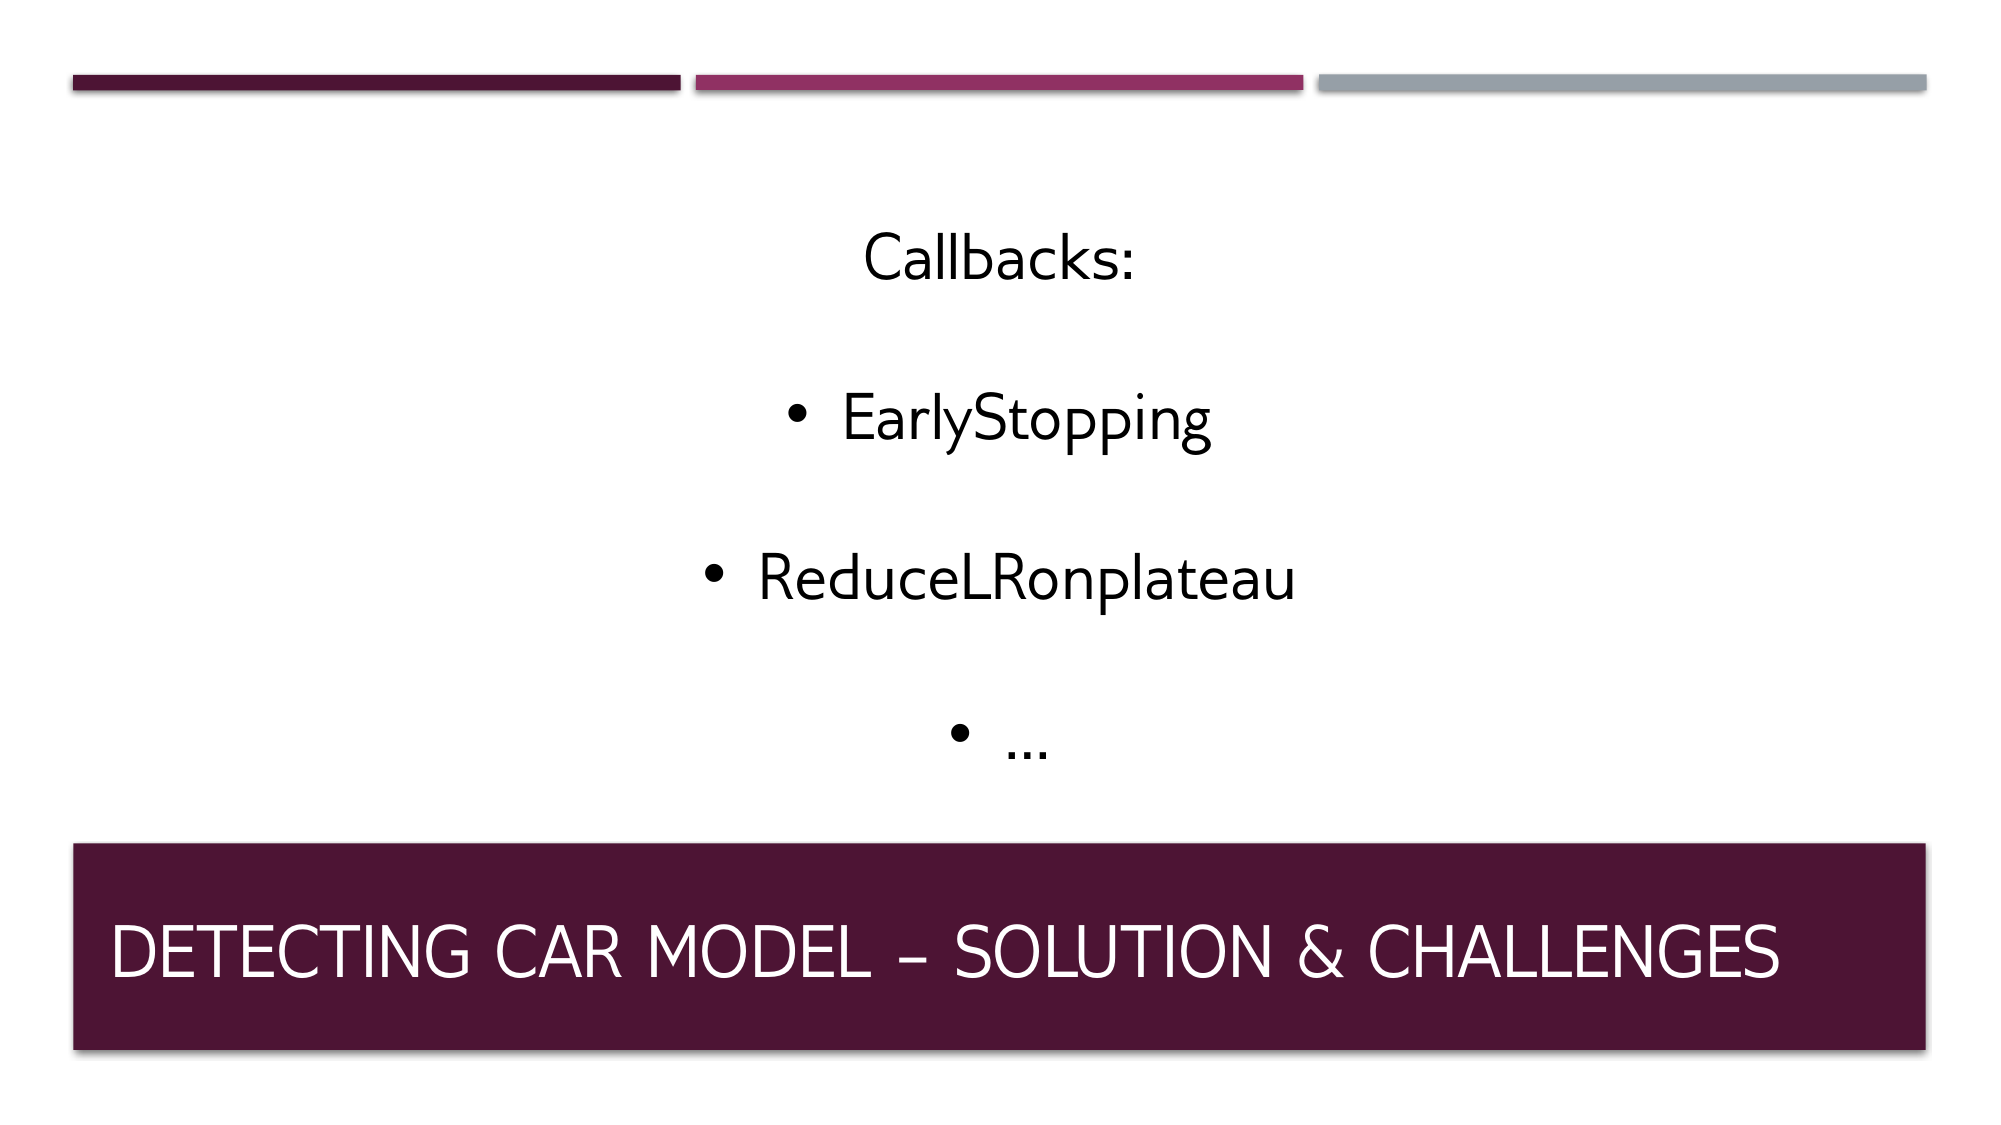

Callbacks:
EarlyStopping
ReduceLRonplateau
…

# Detecting car model – solution & Challenges